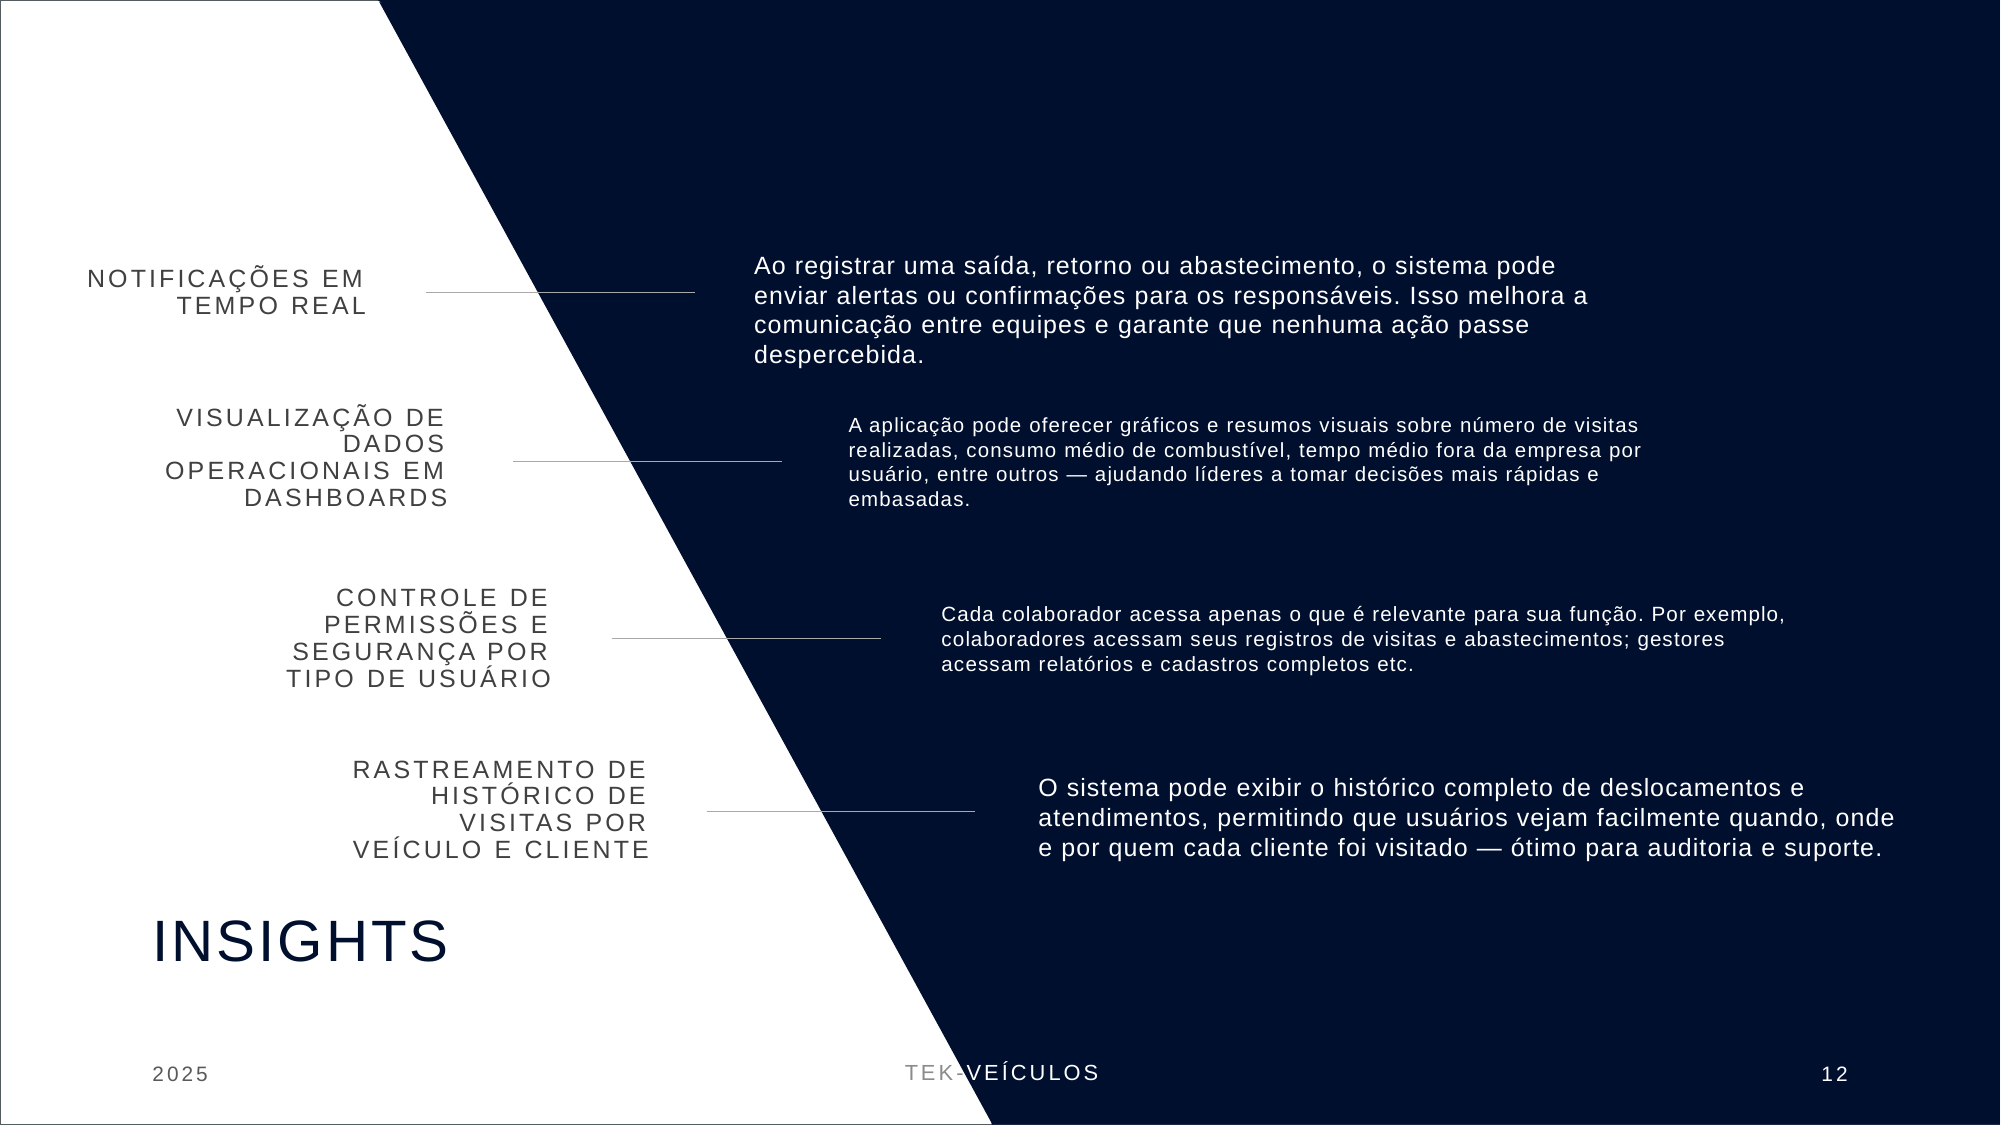

Ao registrar uma saída, retorno ou abastecimento, o sistema pode enviar alertas ou confirmações para os responsáveis. Isso melhora a comunicação entre equipes e garante que nenhuma ação passe despercebida.
Notificações em tempo real
A aplicação pode oferecer gráficos e resumos visuais sobre número de visitas realizadas, consumo médio de combustível, tempo médio fora da empresa por usuário, entre outros — ajudando líderes a tomar decisões mais rápidas e embasadas.
Visualização de dados operacionais em dashboards
Controle de permissões e segurança por tipo de usuário
Cada colaborador acessa apenas o que é relevante para sua função. Por exemplo, colaboradores acessam seus registros de visitas e abastecimentos; gestores acessam relatórios e cadastros completos etc.
Rastreamento de histórico de visitas por veículo e cliente
O sistema pode exibir o histórico completo de deslocamentos e atendimentos, permitindo que usuários vejam facilmente quando, onde e por quem cada cliente foi visitado — ótimo para auditoria e suporte.
# insights
TEK-VEÍCULOS
2025
12